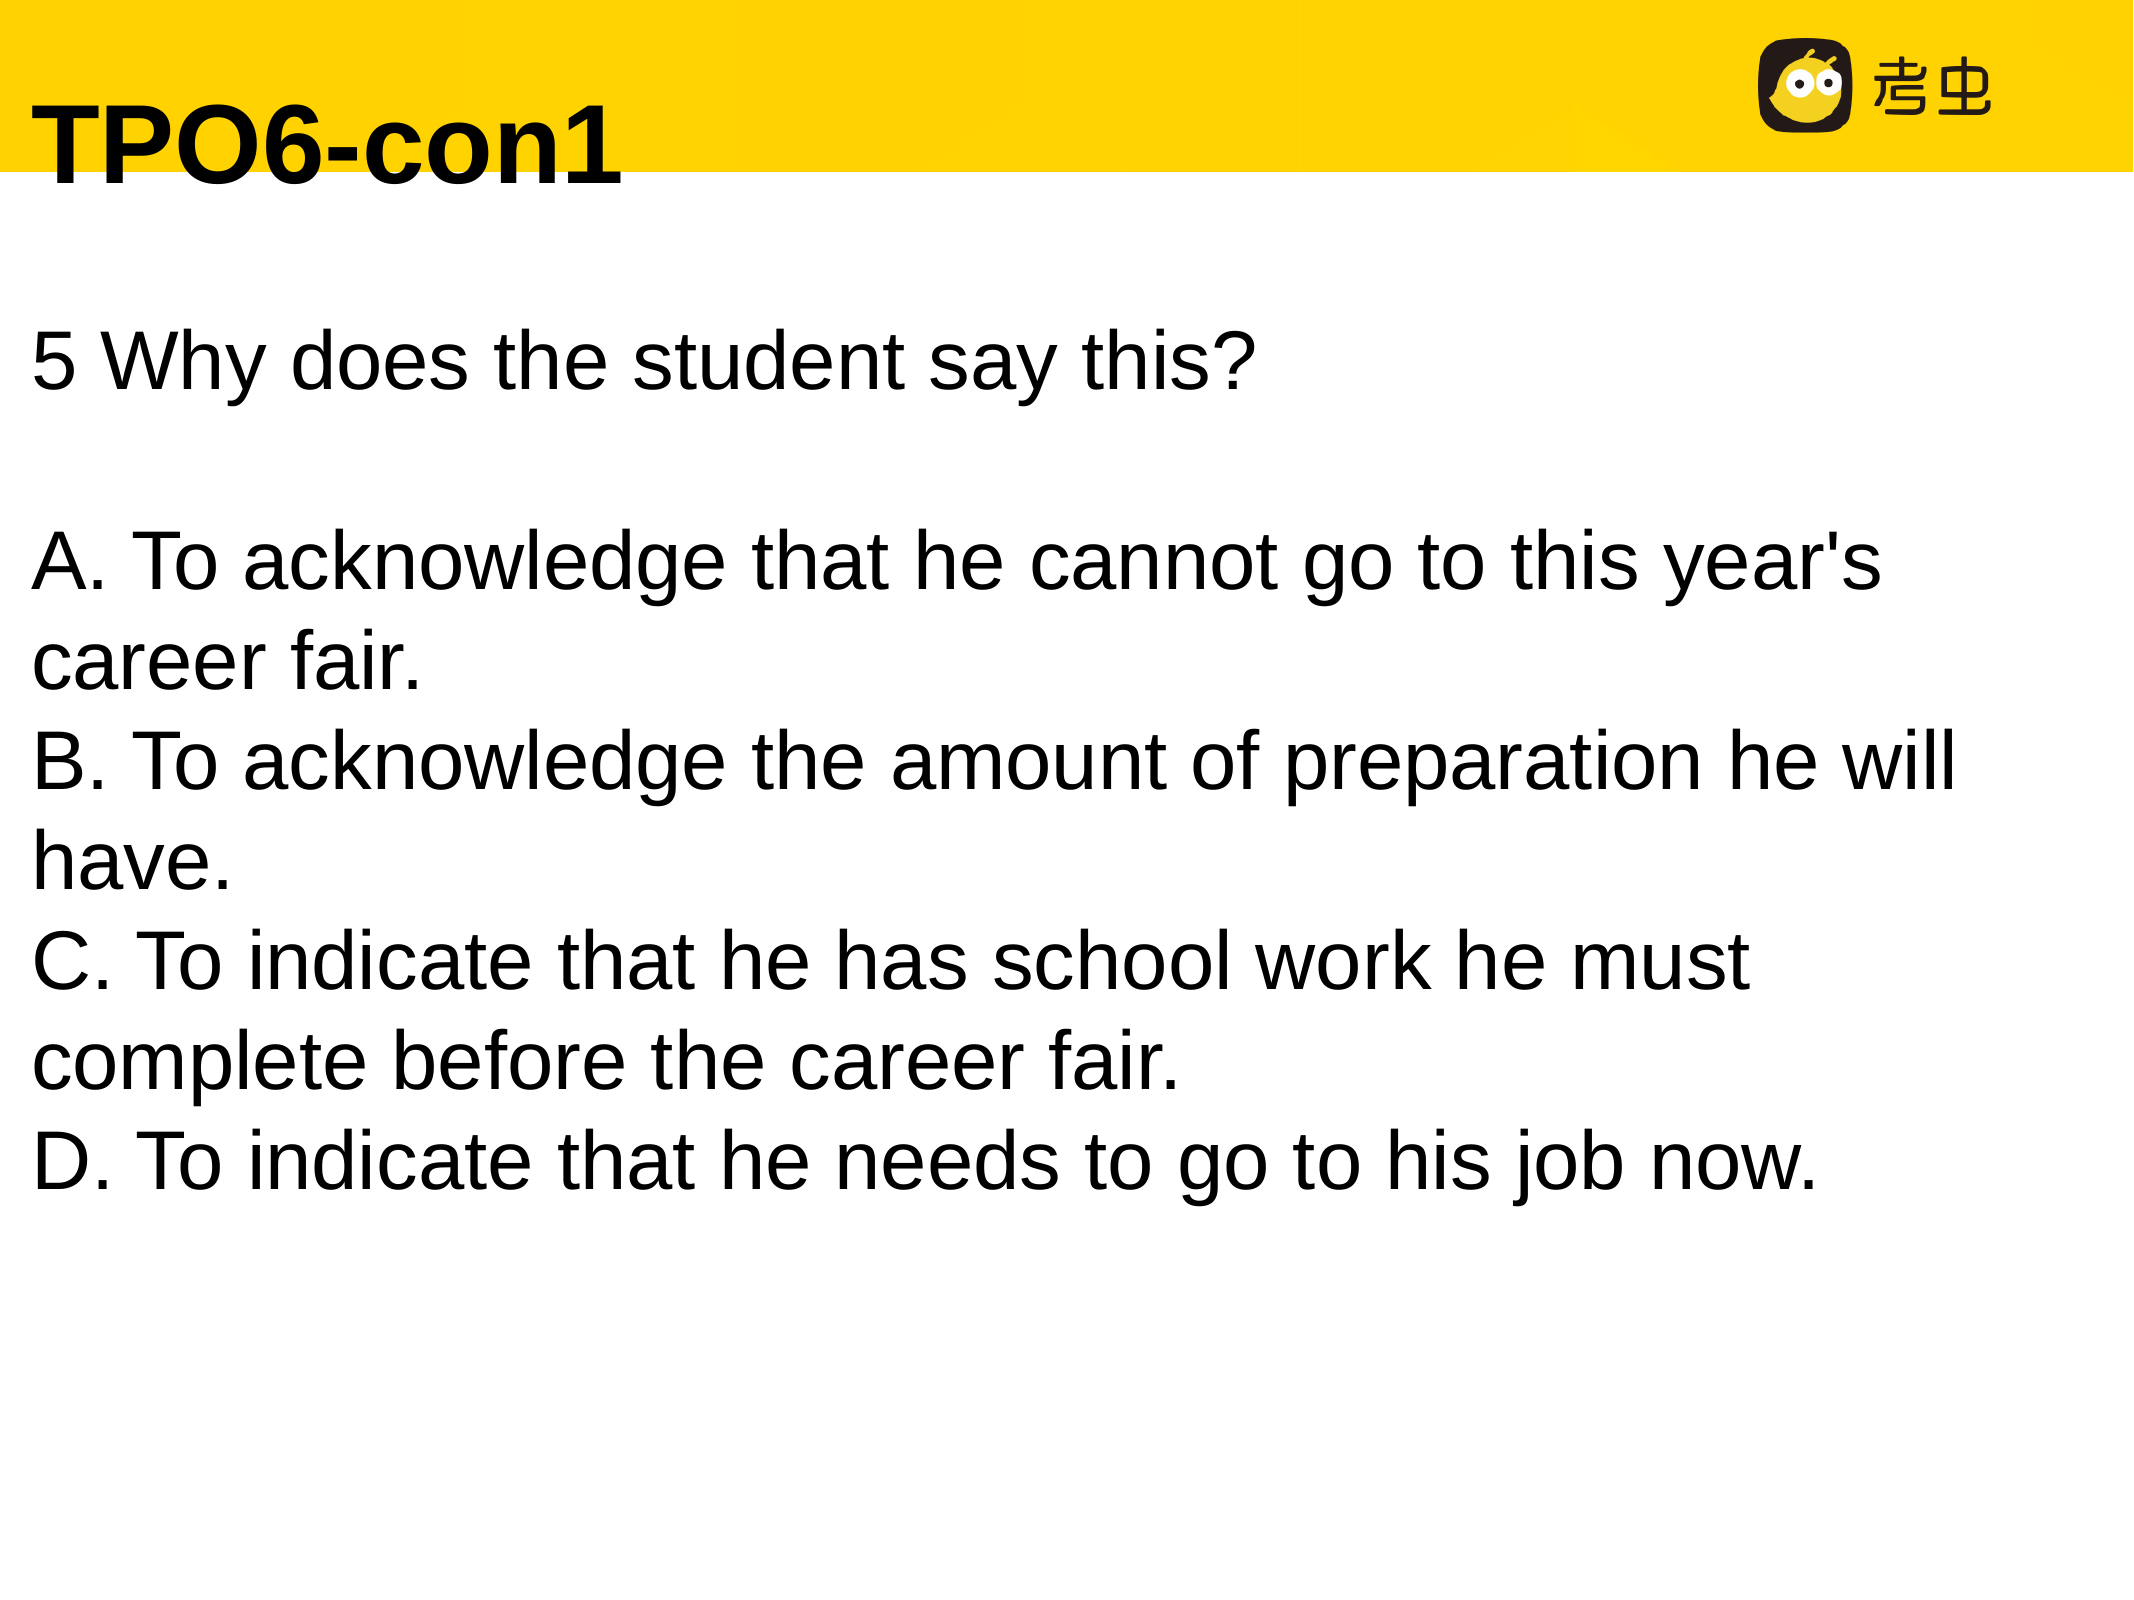

TPO6-con1

5 Why does the student say this?

A. To acknowledge that he cannot go to this year's career fair.
B. To acknowledge the amount of preparation he will have.
C. To indicate that he has school work he must complete before the career fair.
D. To indicate that he needs to go to his job now.